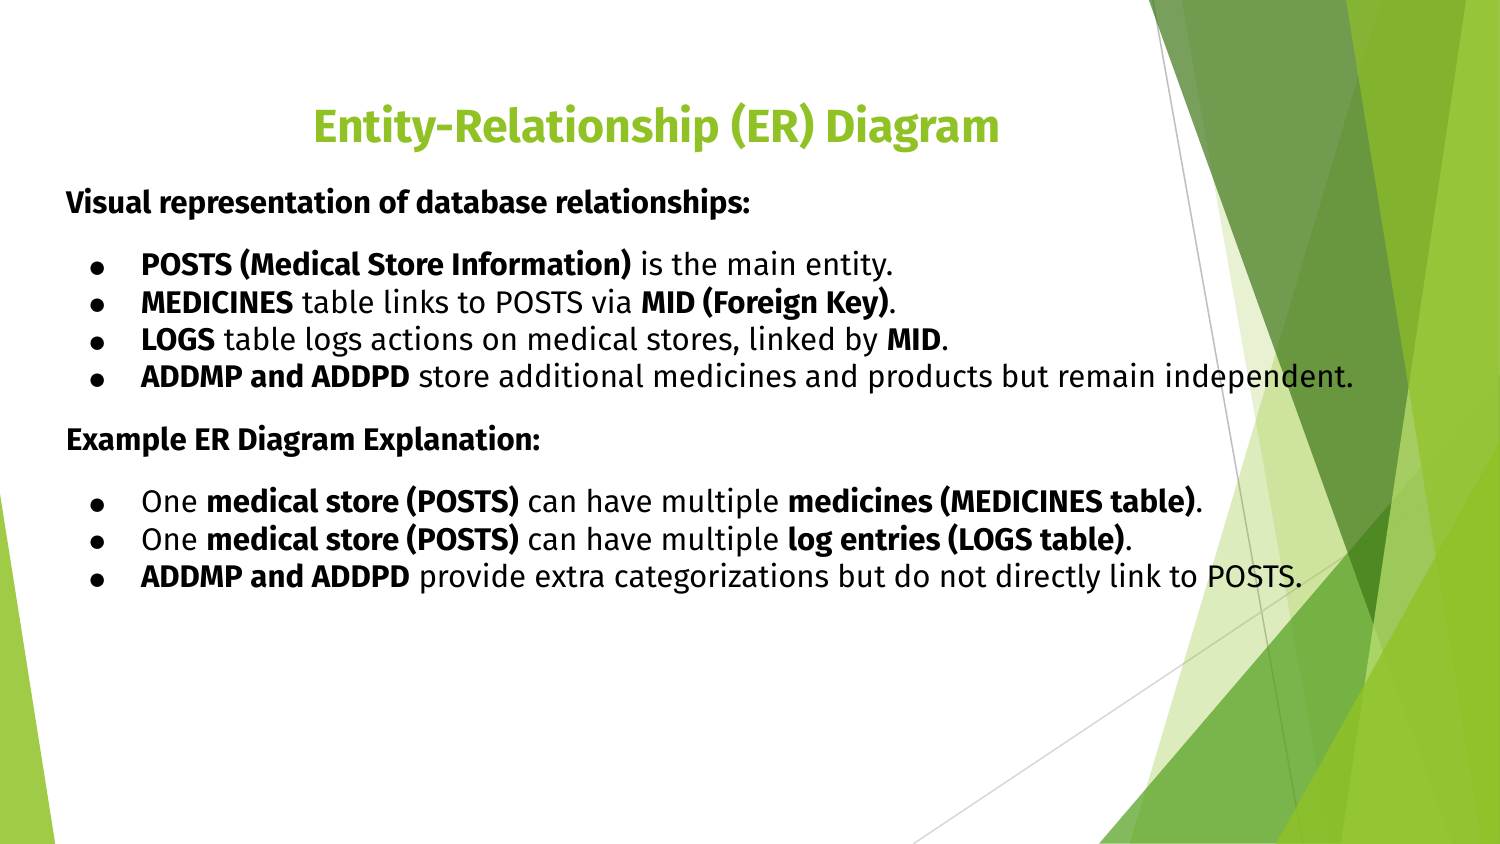

# Entity-Relationship (ER) Diagram

Visual representation of database relationships:
POSTS (Medical Store Information) is the main entity.
MEDICINES table links to POSTS via MID (Foreign Key).
LOGS table logs actions on medical stores, linked by MID.
ADDMP and ADDPD store additional medicines and products but remain independent.
Example ER Diagram Explanation:
One medical store (POSTS) can have multiple medicines (MEDICINES table).
One medical store (POSTS) can have multiple log entries (LOGS table).
ADDMP and ADDPD provide extra categorizations but do not directly link to POSTS.